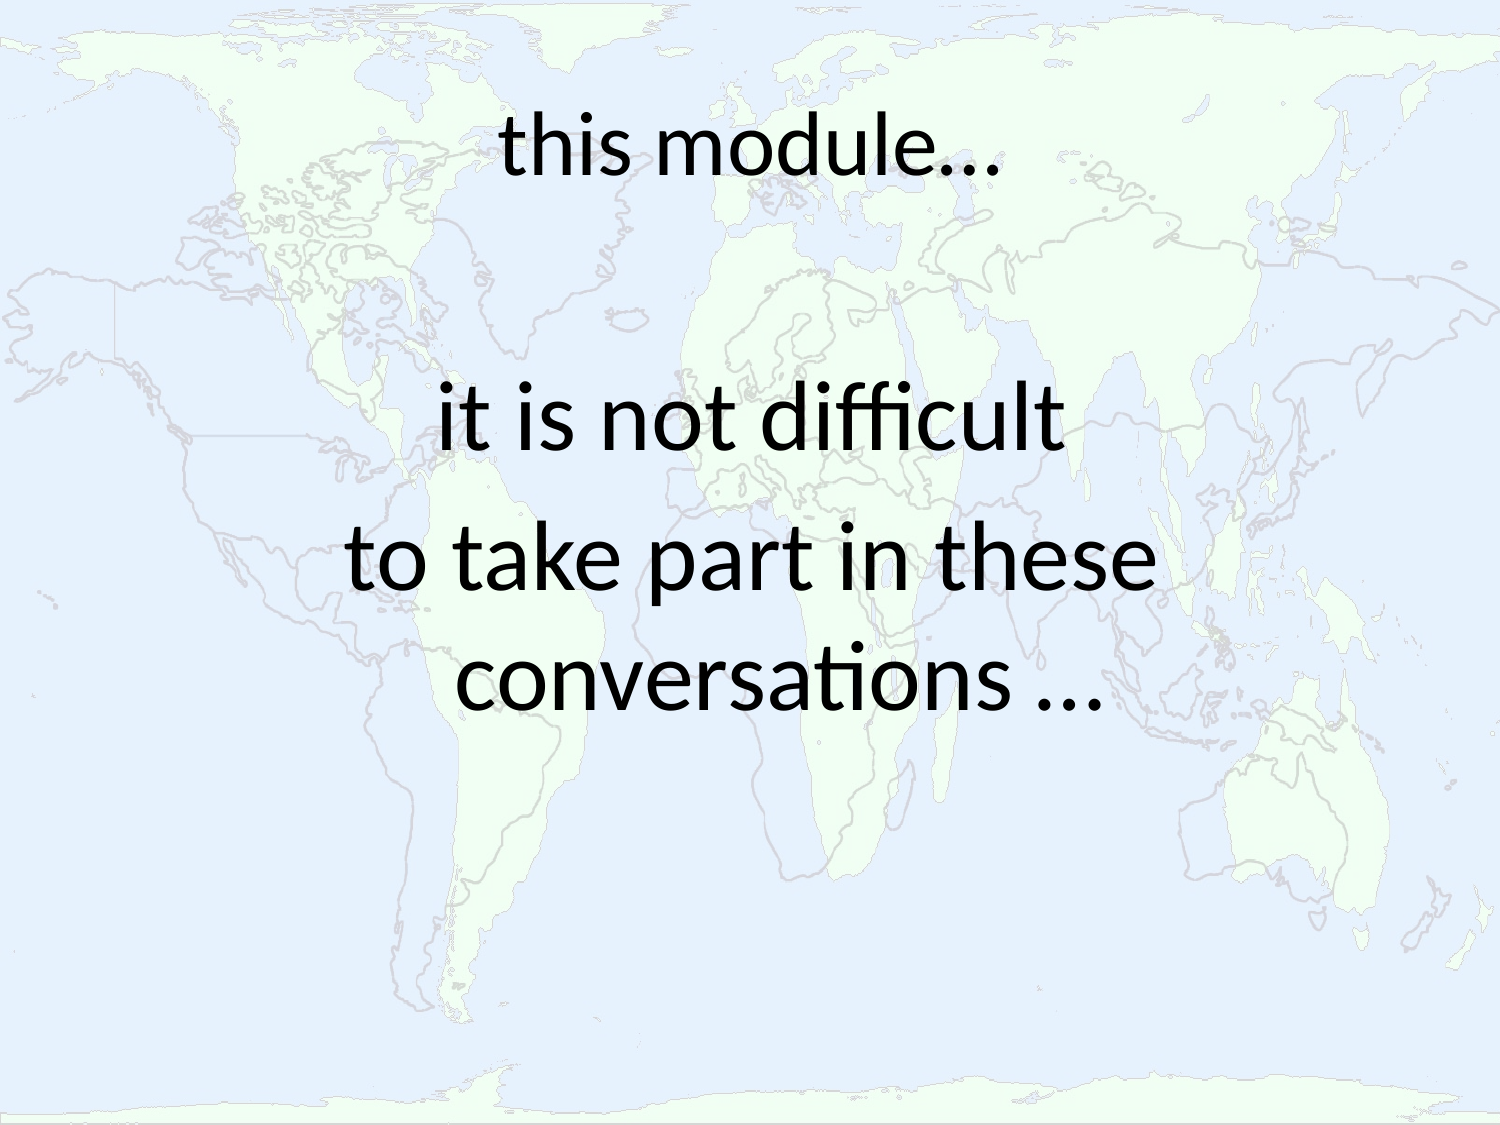

# this module…

it is not difficult
to take part in these conversations …